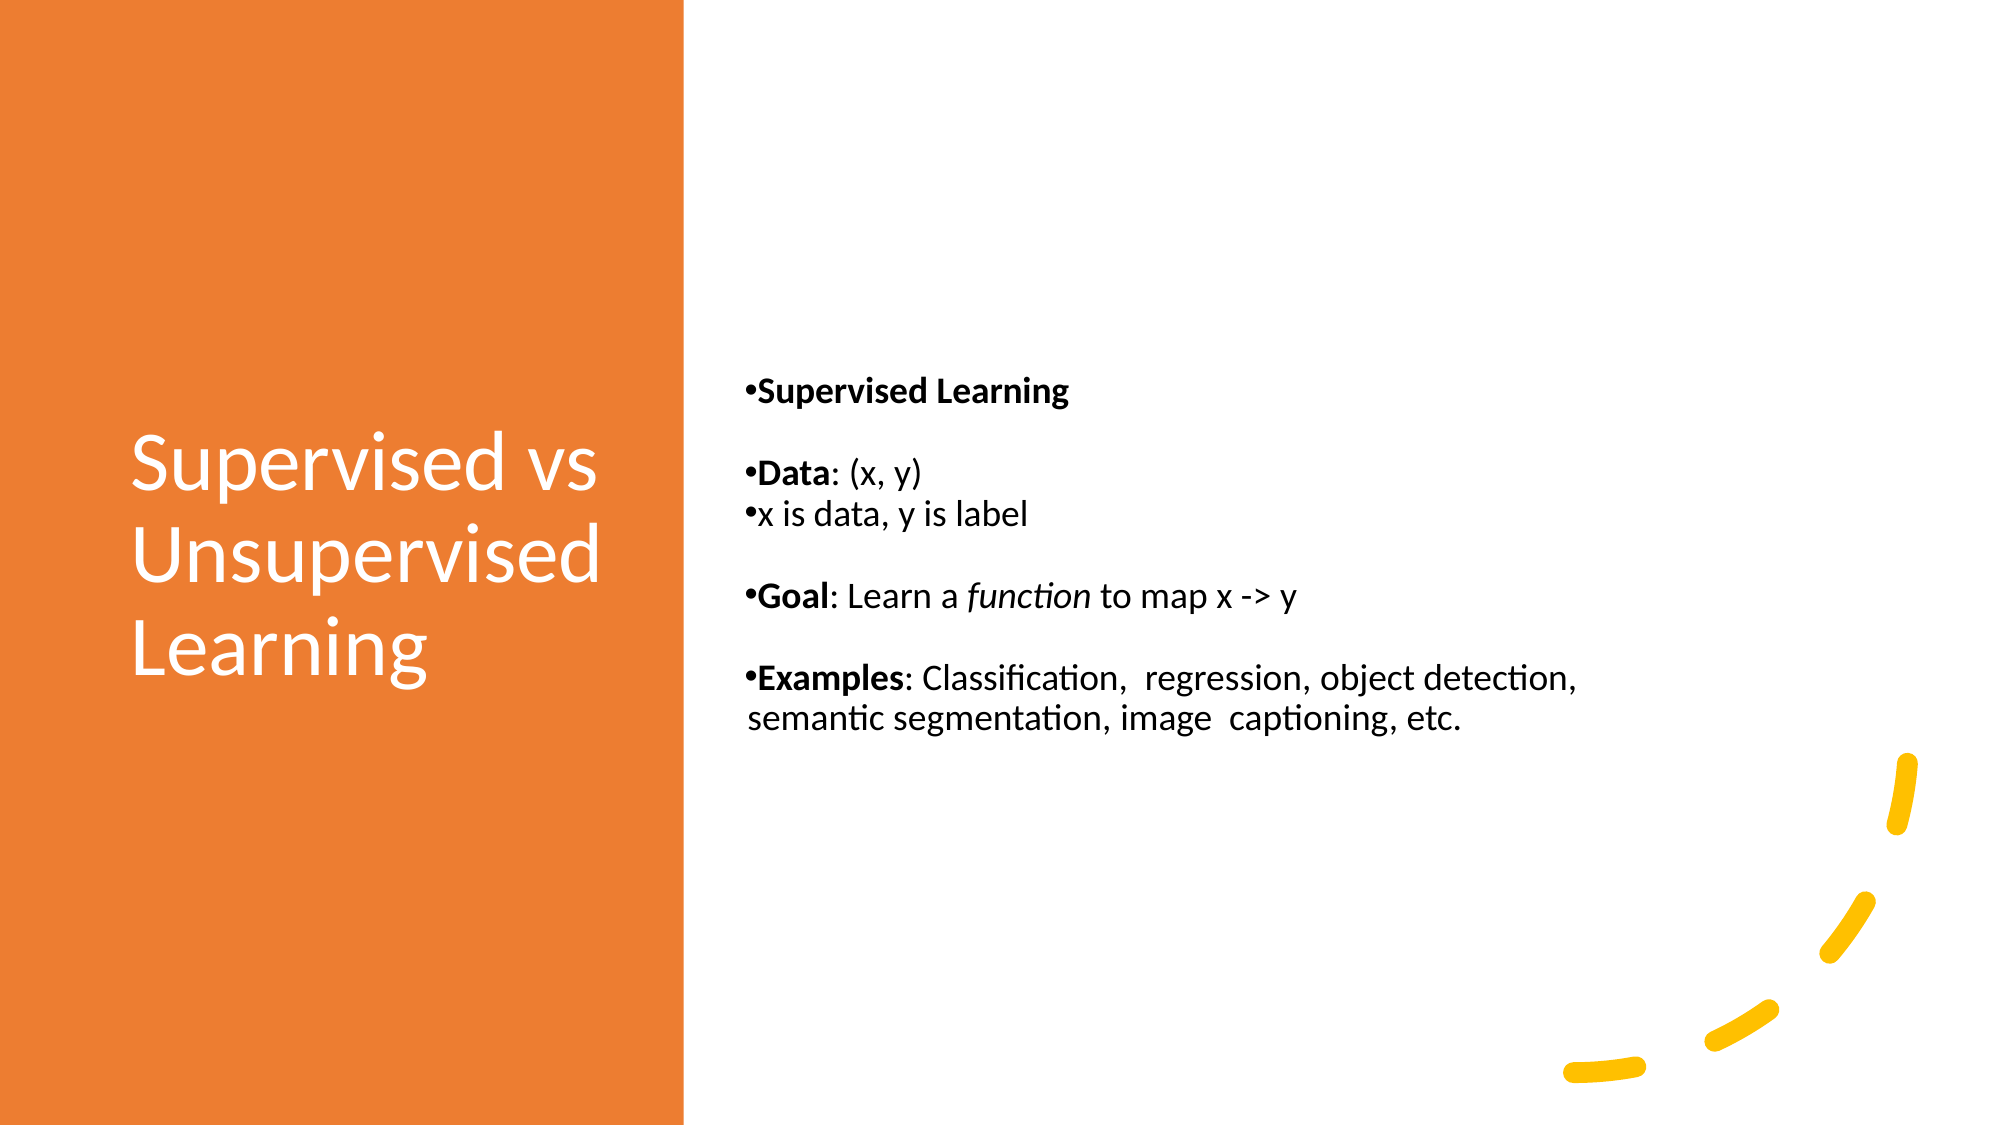

# Supervised vs Unsupervised Learning
Supervised Learning

Data: (x, y)
x is data, y is label

Goal: Learn a function to map x -> y

Examples: Classification,  regression, object detection,  semantic segmentation, image  captioning, etc.